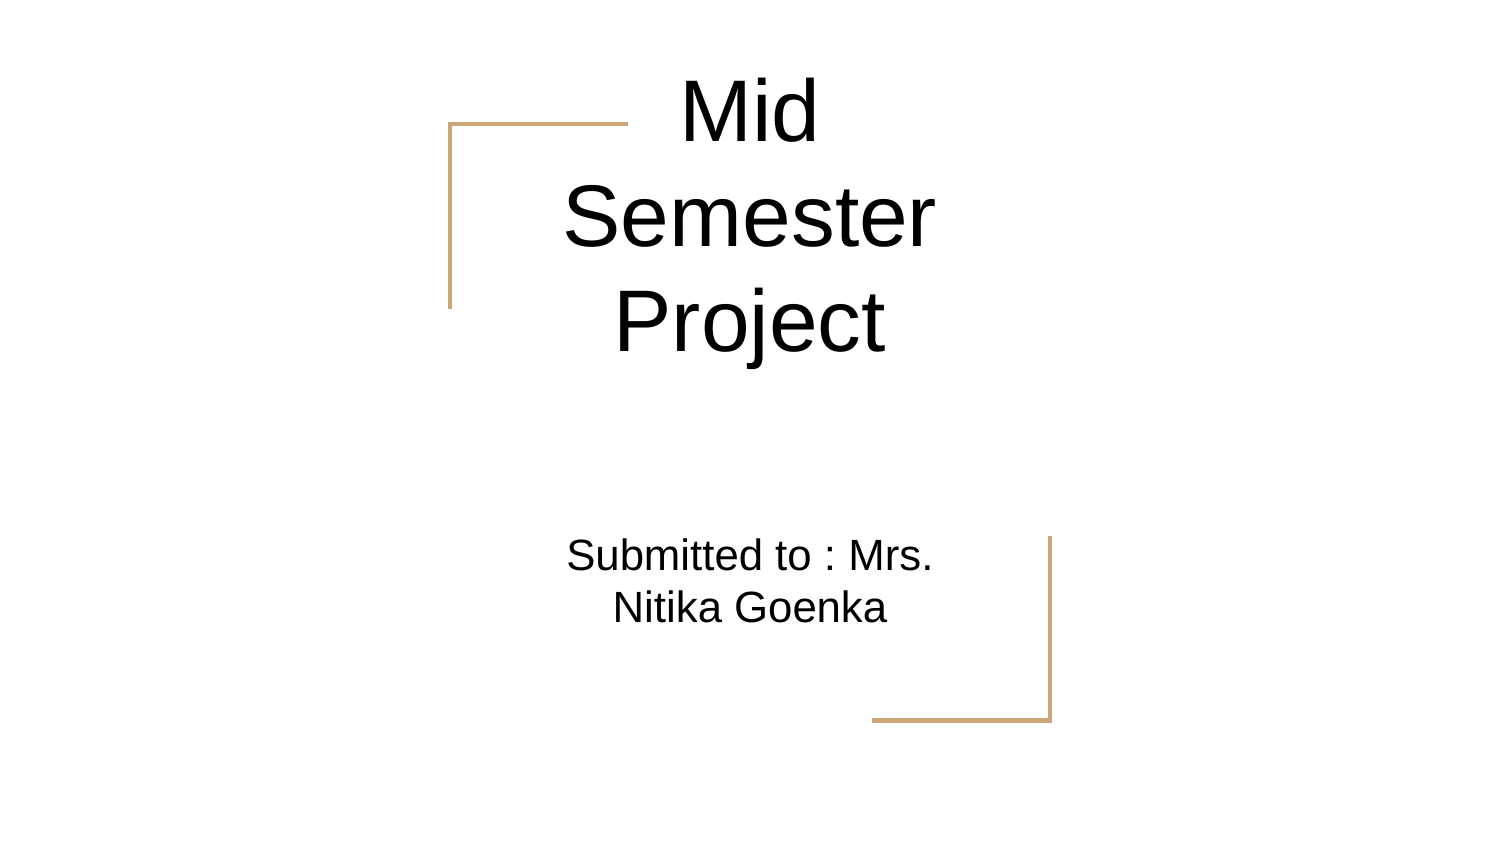

# Mid Semester Project

Submitted to : Mrs. Nitika Goenka